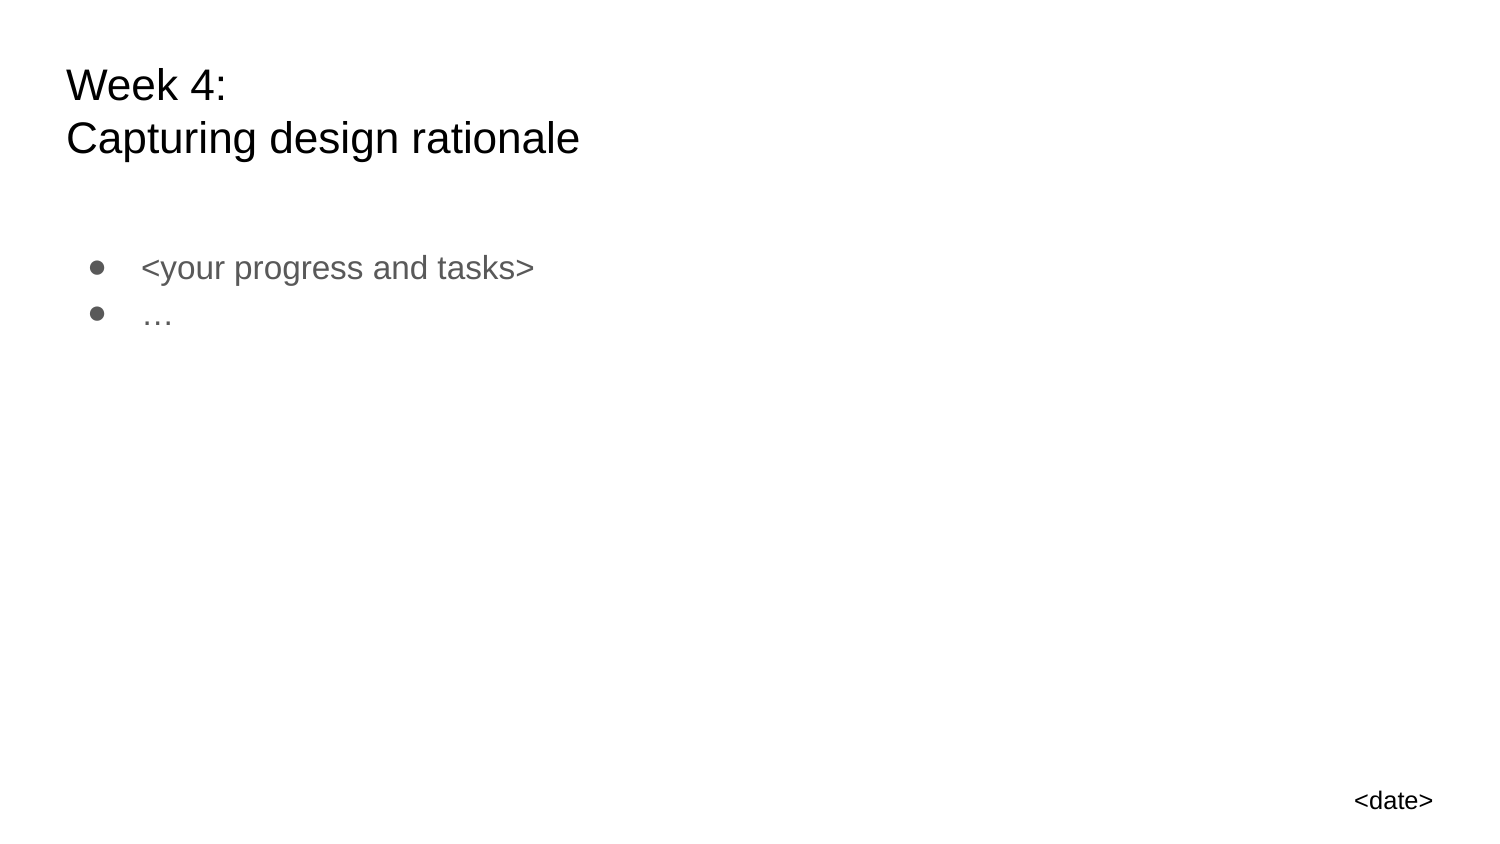

# Week 4: Capturing design rationale
<your progress and tasks>
…
<date>